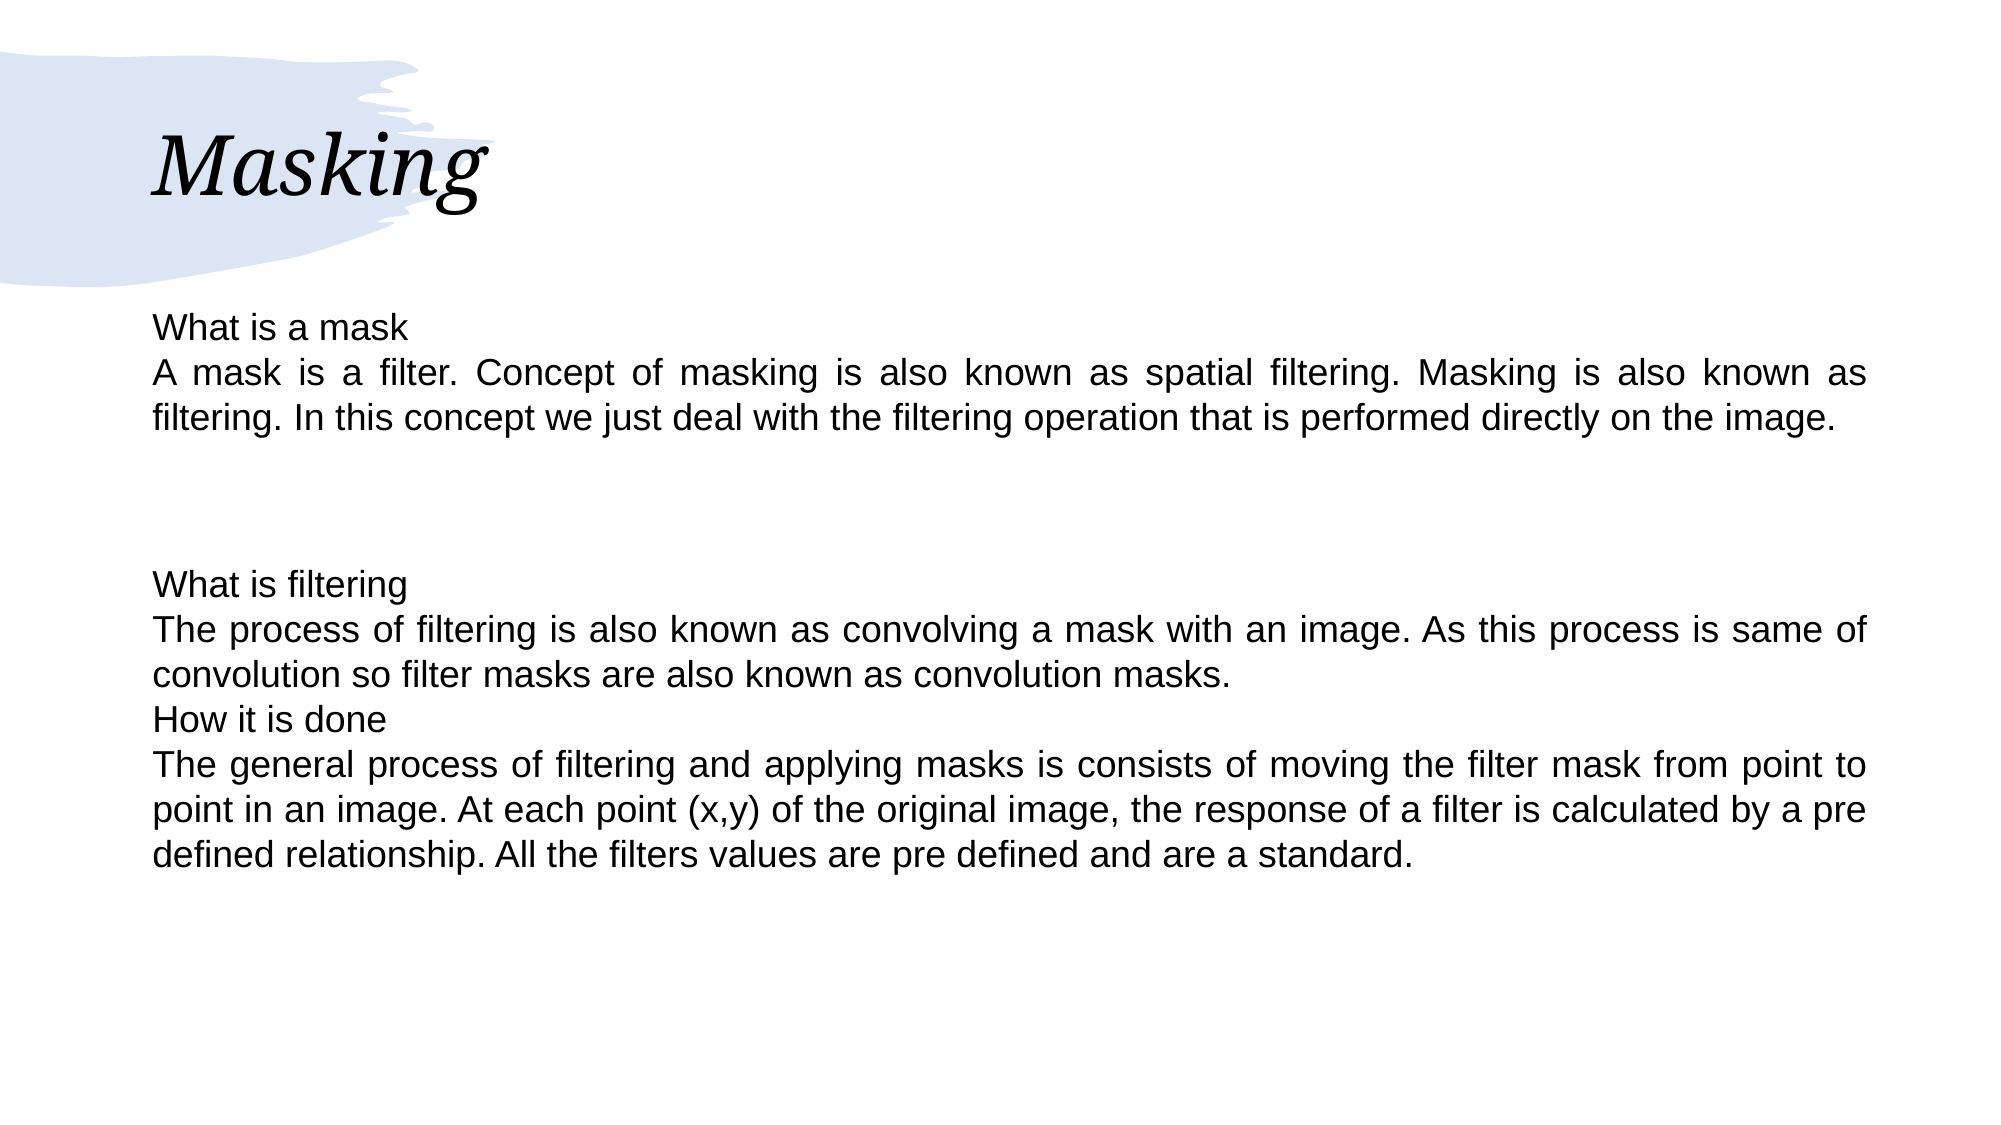

# Masking
What is a mask
A mask is a filter. Concept of masking is also known as spatial filtering. Masking is also known as filtering. In this concept we just deal with the filtering operation that is performed directly on the image.
What is filtering
The process of filtering is also known as convolving a mask with an image. As this process is same of convolution so filter masks are also known as convolution masks.
How it is done
The general process of filtering and applying masks is consists of moving the filter mask from point to point in an image. At each point (x,y) of the original image, the response of a filter is calculated by a pre defined relationship. All the filters values are pre defined and are a standard.